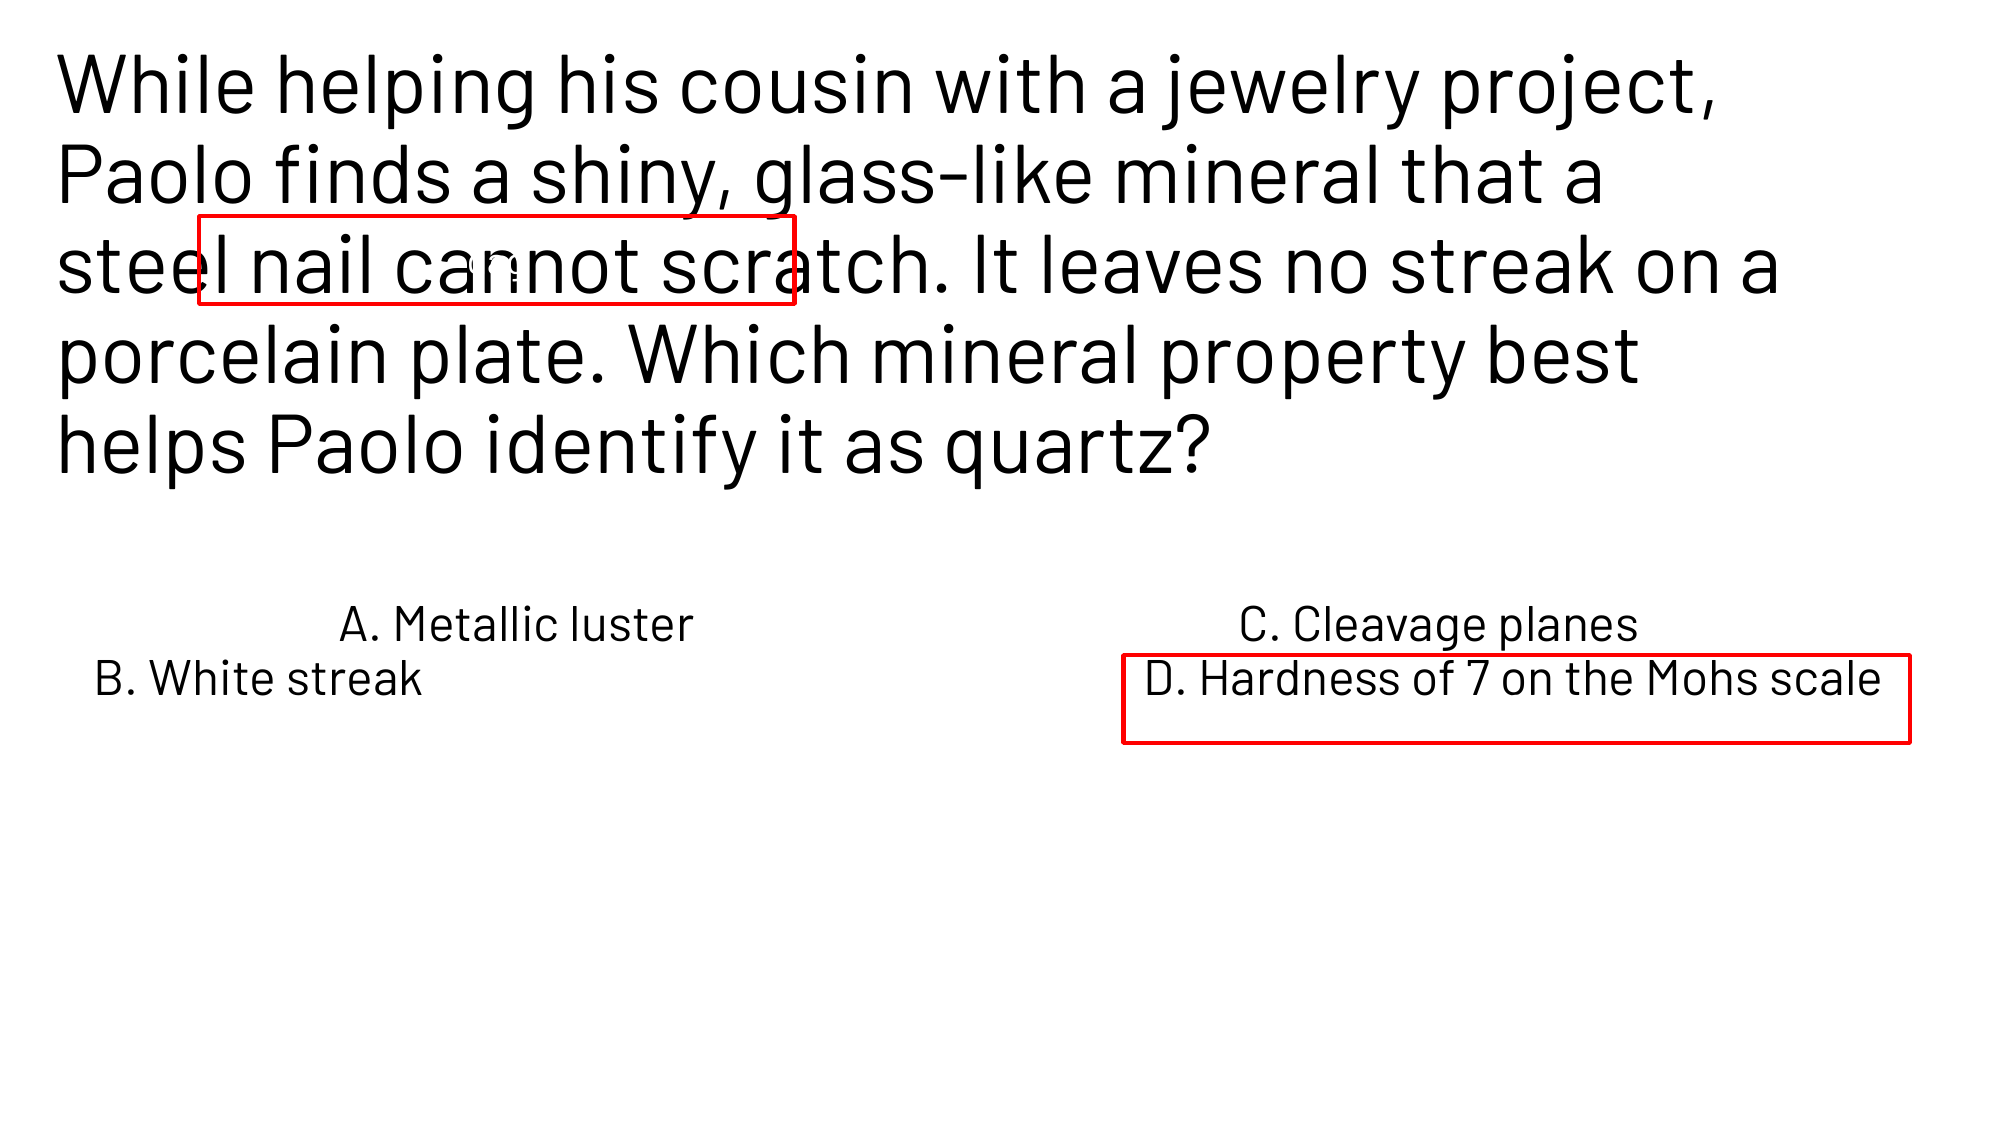

# While helping his cousin with a jewelry project, Paolo finds a shiny, glass-like mineral that a steel nail cannot scratch. It leaves no streak on a porcelain plate. Which mineral property best helps Paolo identify it as quartz?
gag
A. Metallic luster				C. Cleavage planes
B. White streak					D. Hardness of 7 on the Mohs scale

gag